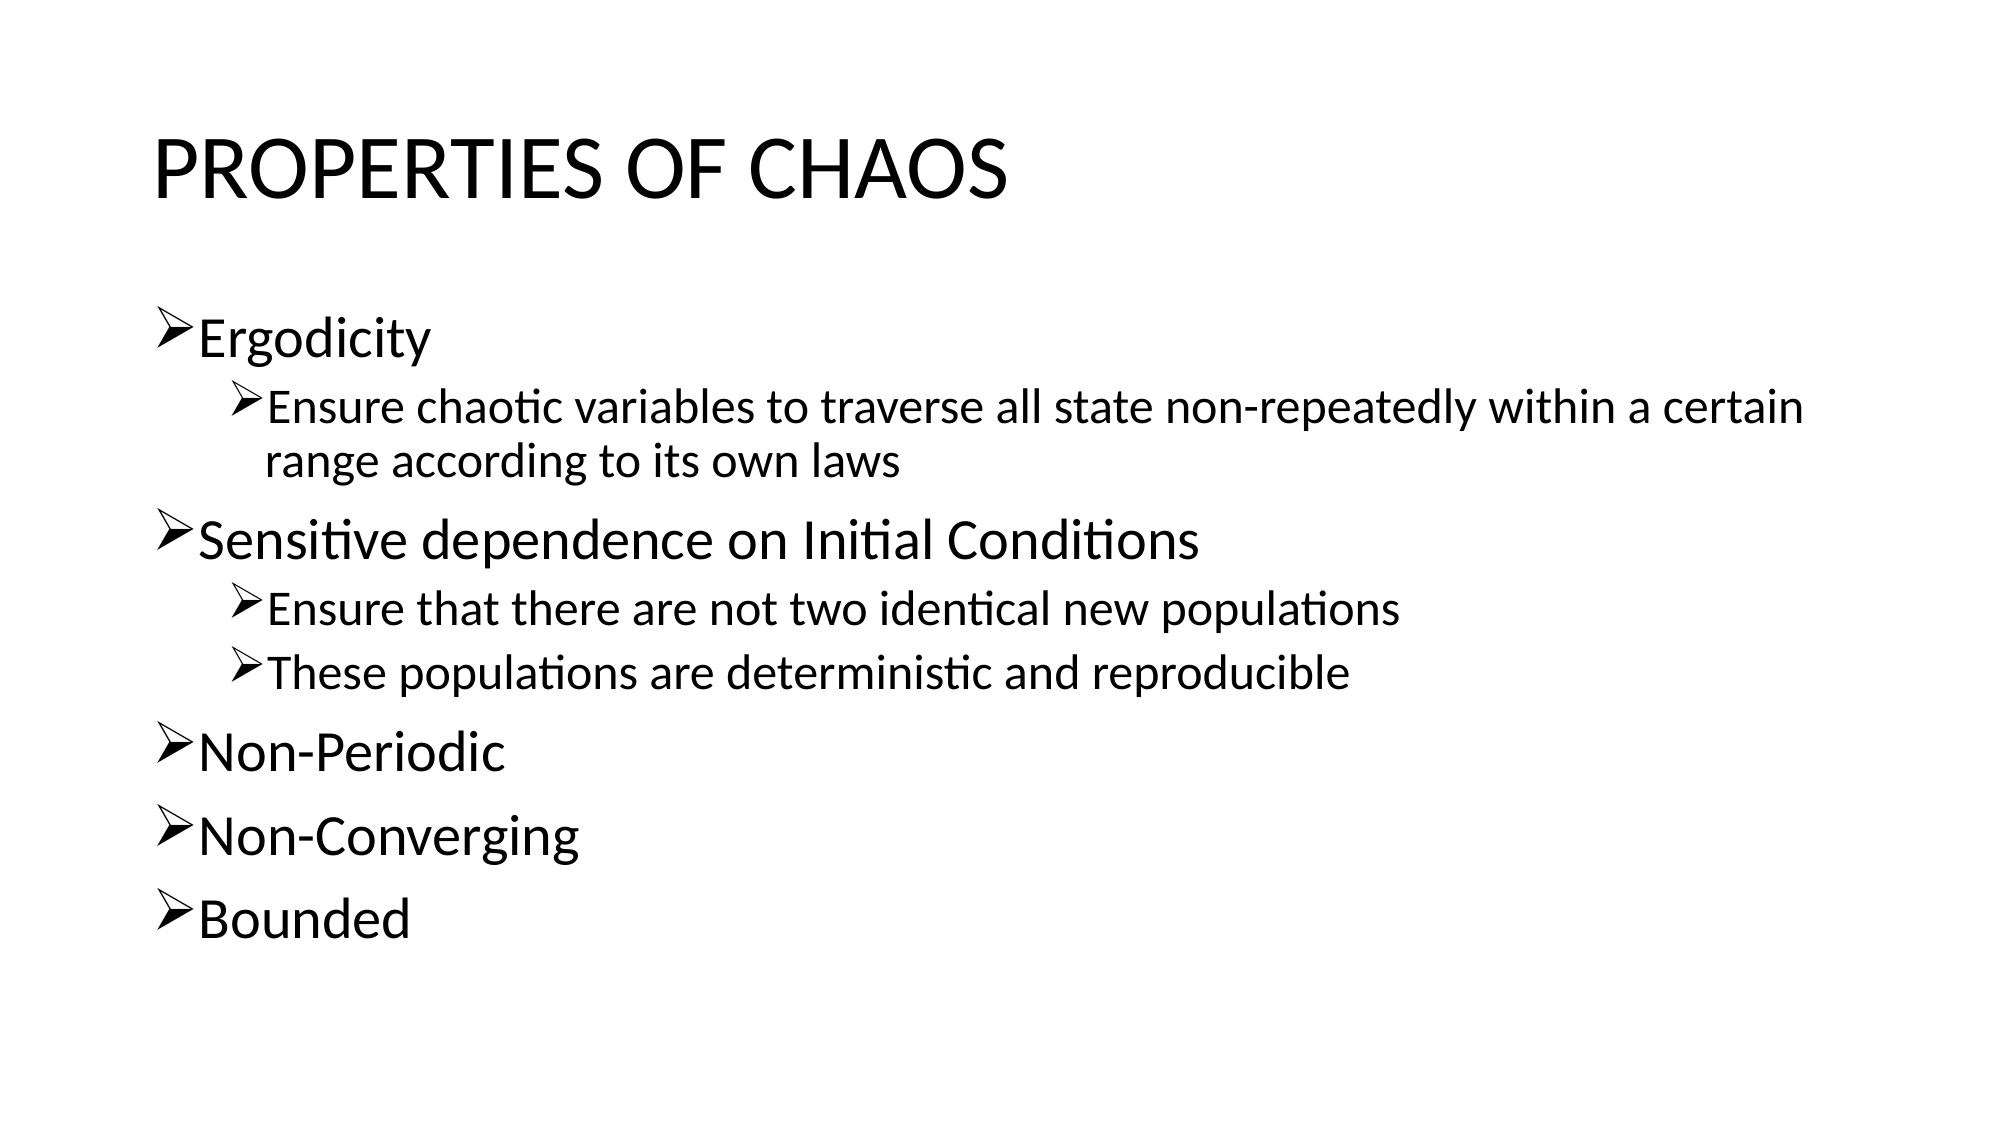

# PROPERTIES OF CHAOS
Ergodicity
Ensure chaotic variables to traverse all state non-repeatedly within a certain range according to its own laws
Sensitive dependence on Initial Conditions
Ensure that there are not two identical new populations
These populations are deterministic and reproducible
Non-Periodic
Non-Converging
Bounded